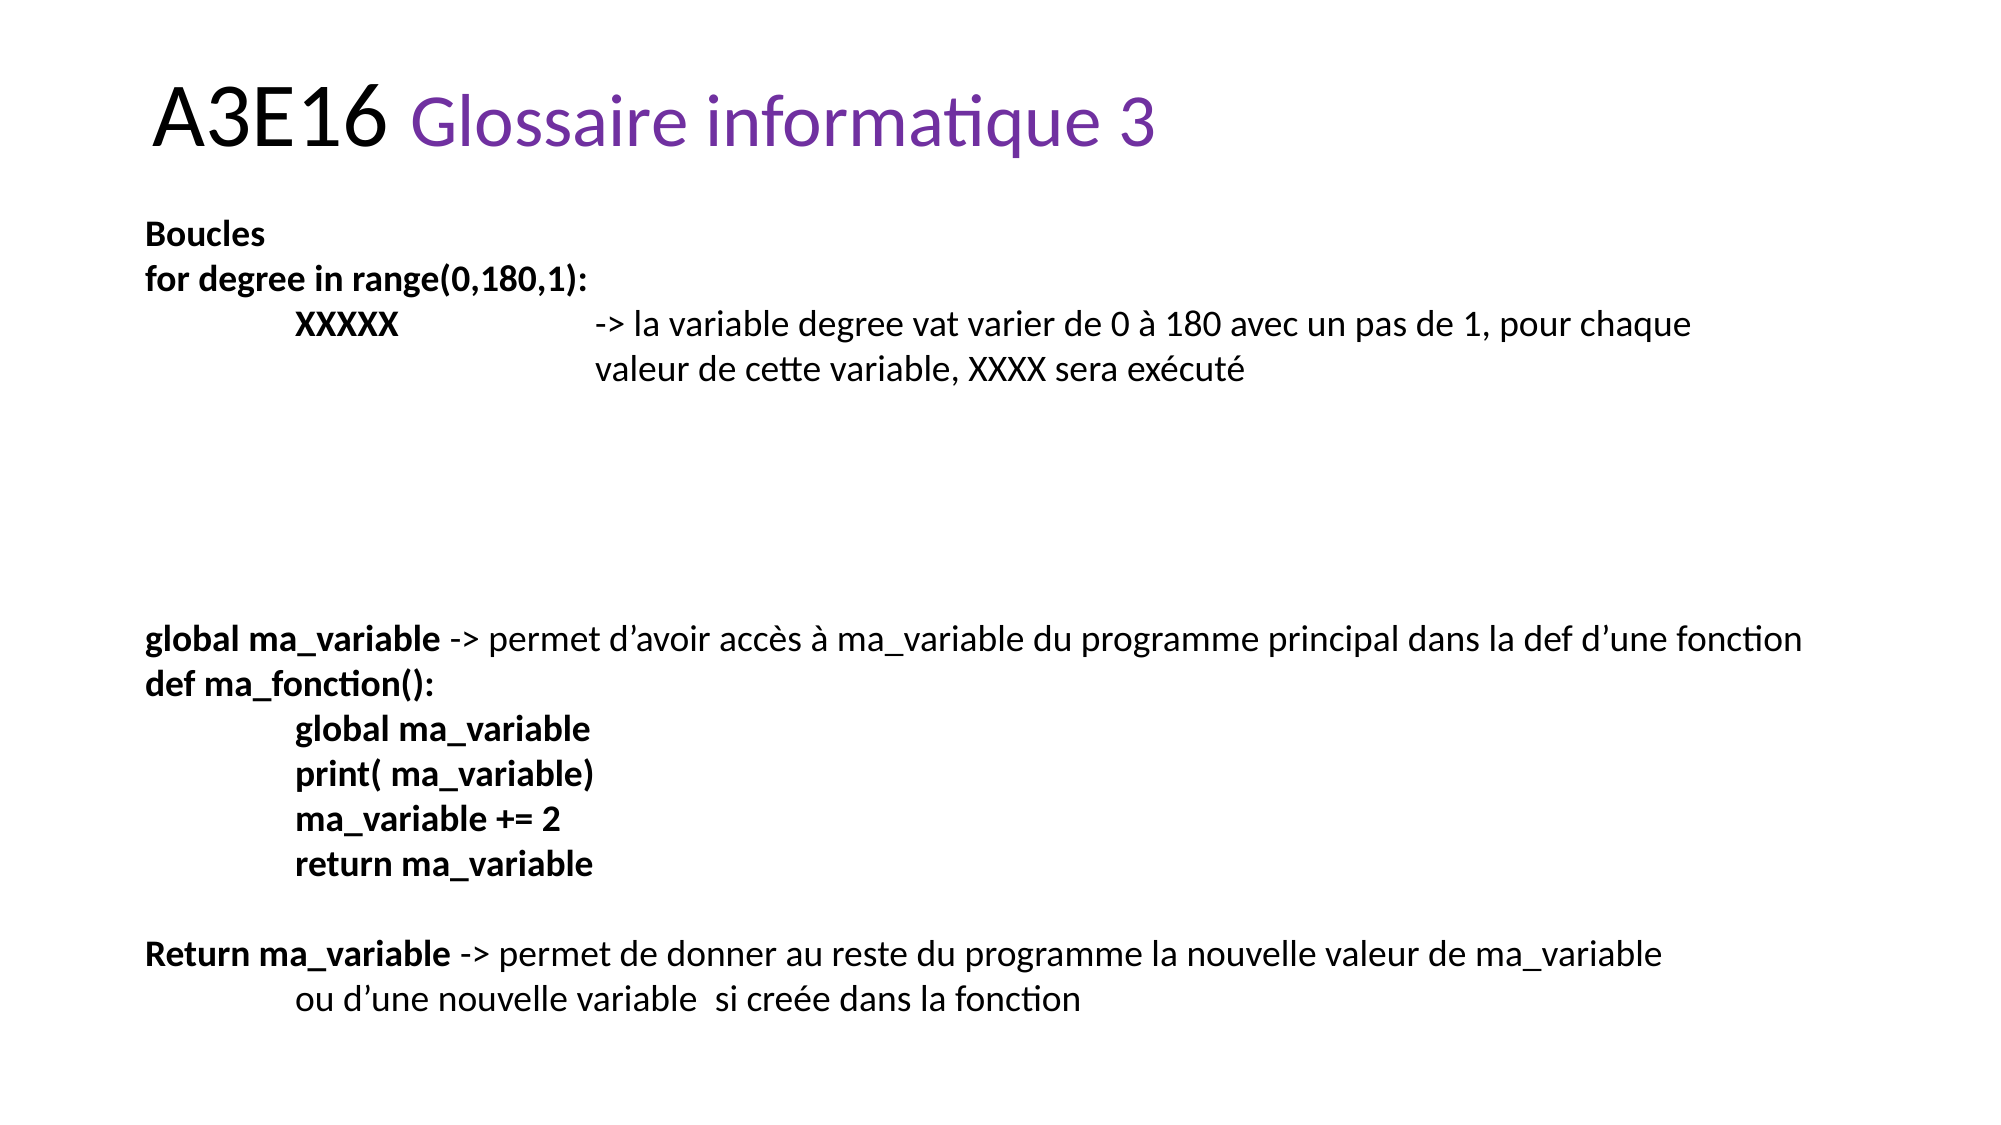

A3E16 Glossaire informatique 3
Boucles
for degree in range(0,180,1):
	XXXXX		-> la variable degree vat varier de 0 à 180 avec un pas de 1, pour chaque
			valeur de cette variable, XXXX sera exécuté

global ma_variable -> permet d’avoir accès à ma_variable du programme principal dans la def d’une fonction
def ma_fonction():
	global ma_variable
	print( ma_variable)
	ma_variable += 2
	return ma_variable

Return ma_variable -> permet de donner au reste du programme la nouvelle valeur de ma_variable
	ou d’une nouvelle variable  si creée dans la fonction